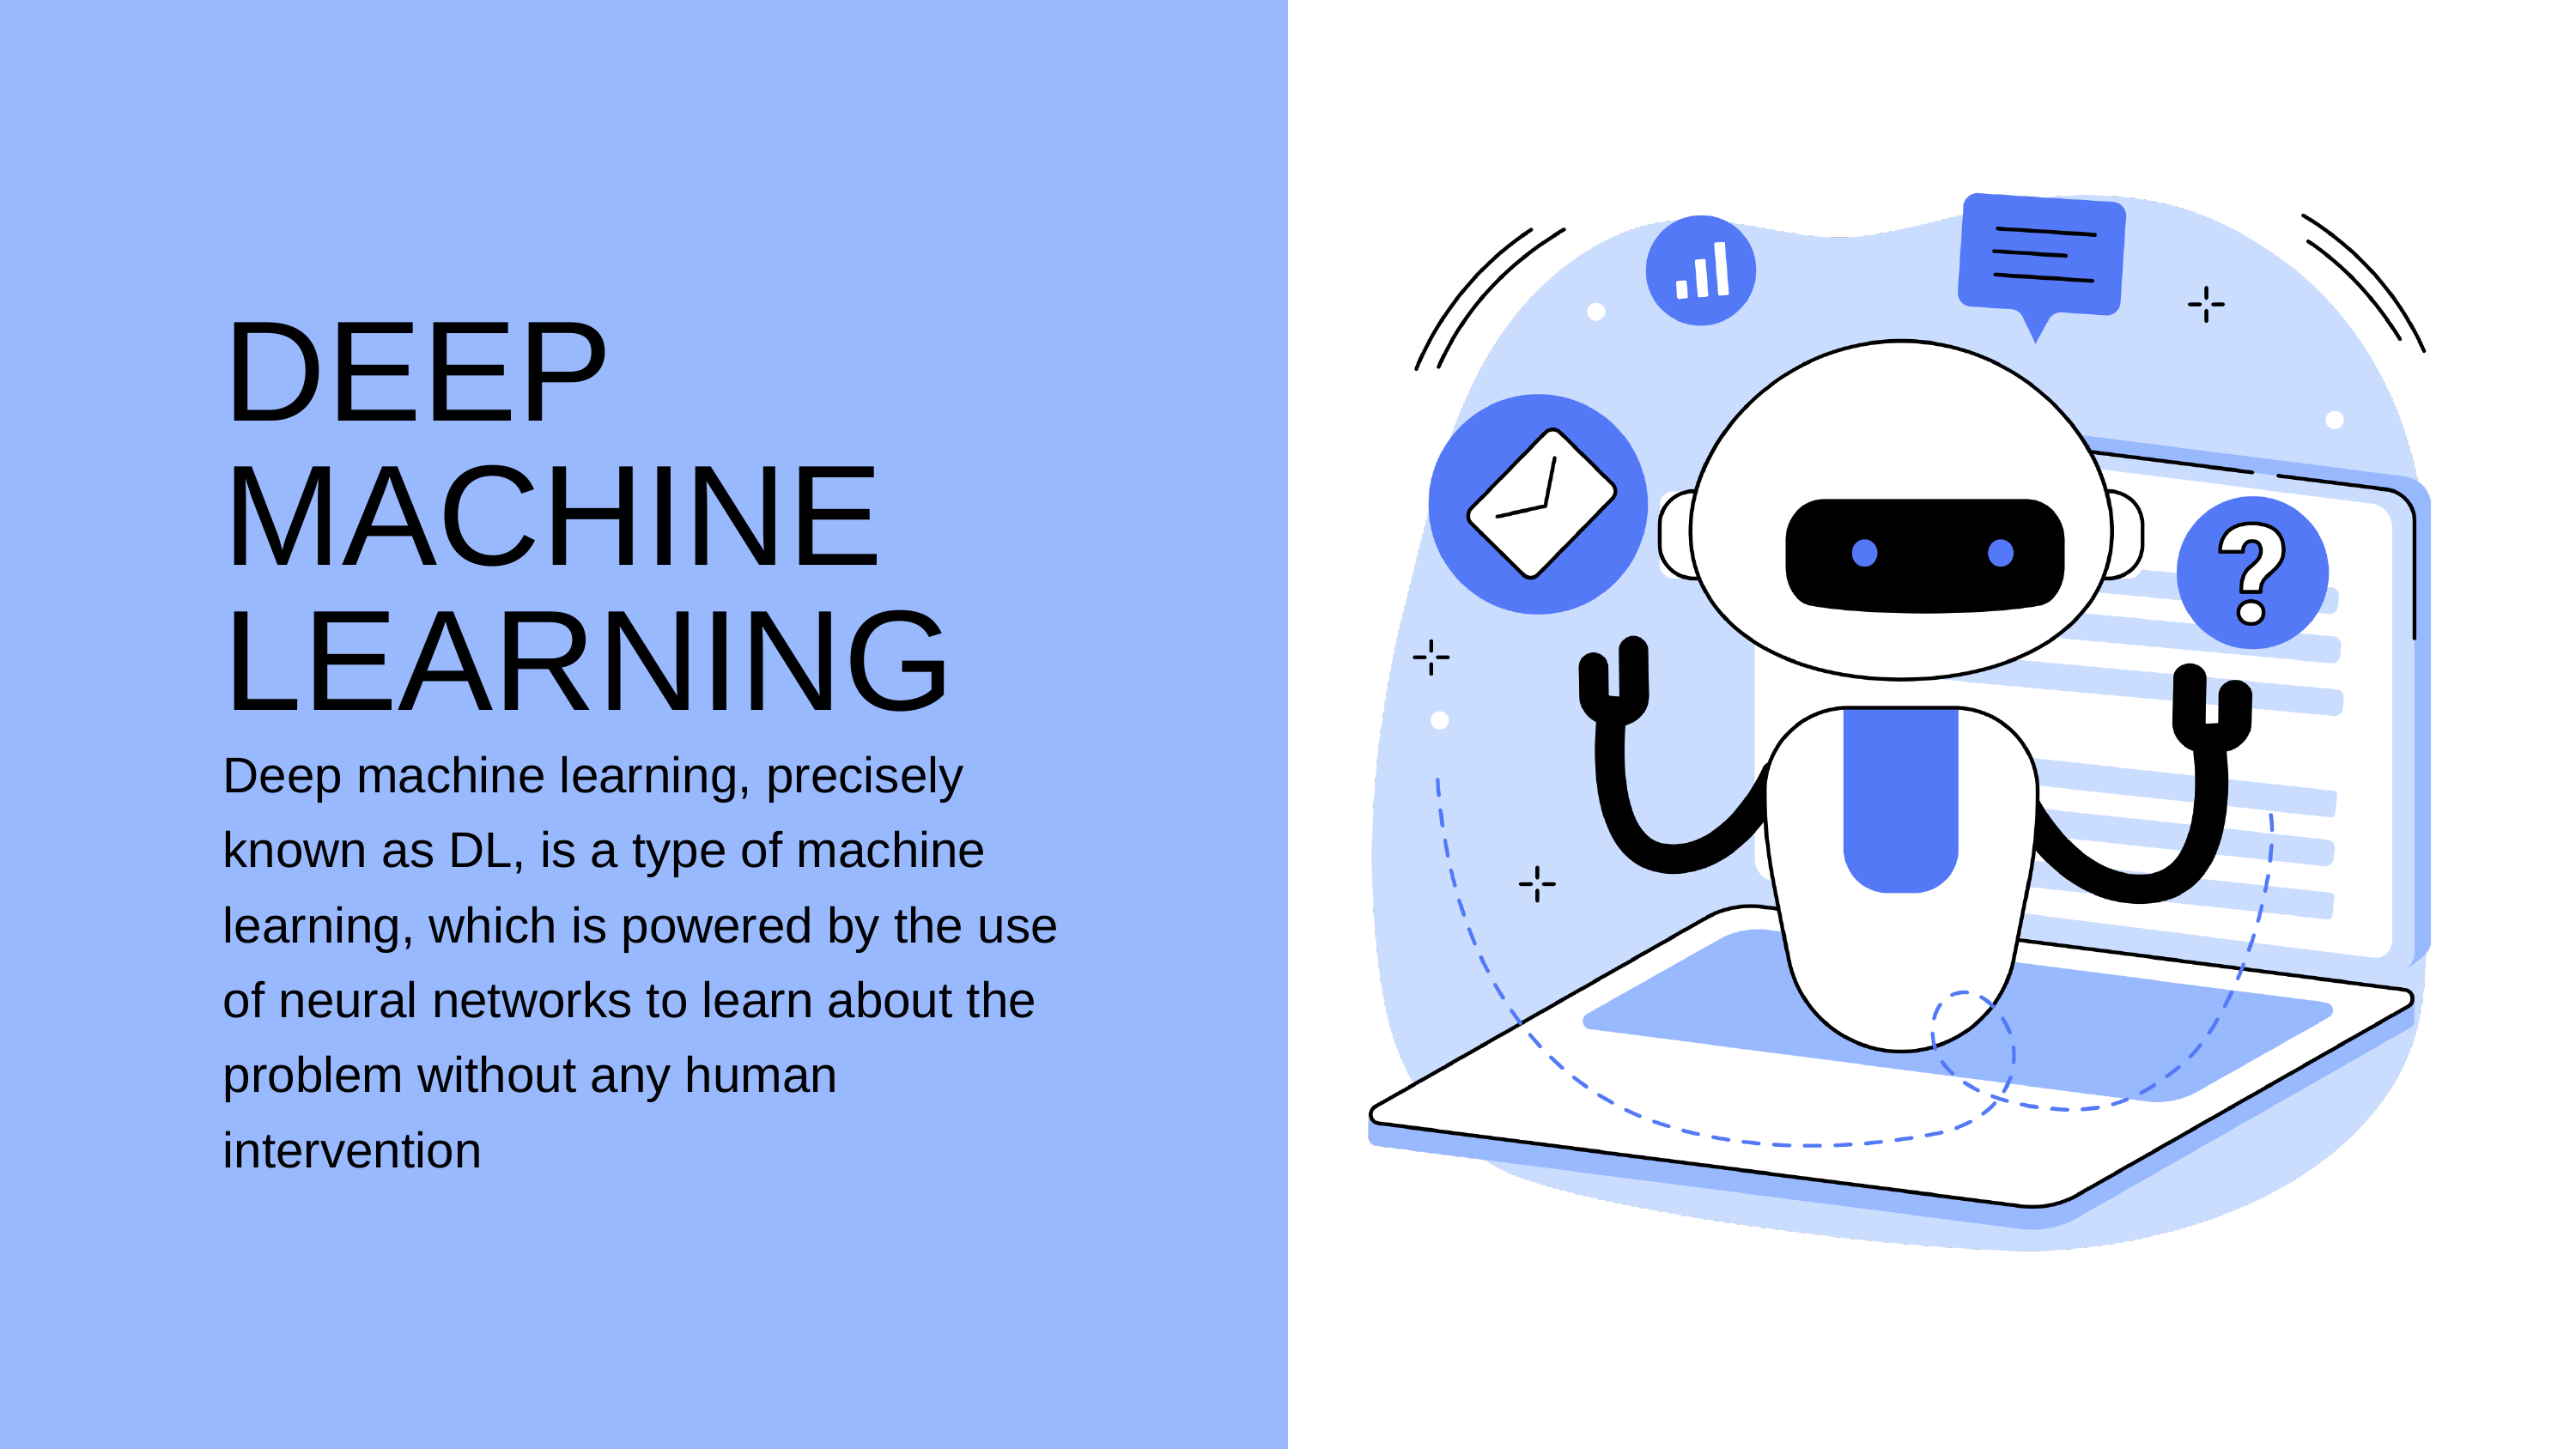

DEEP MACHINE LEARNING
Deep machine learning, precisely known as DL, is a type of machine learning, which is powered by the use of neural networks to learn about the problem without any human intervention